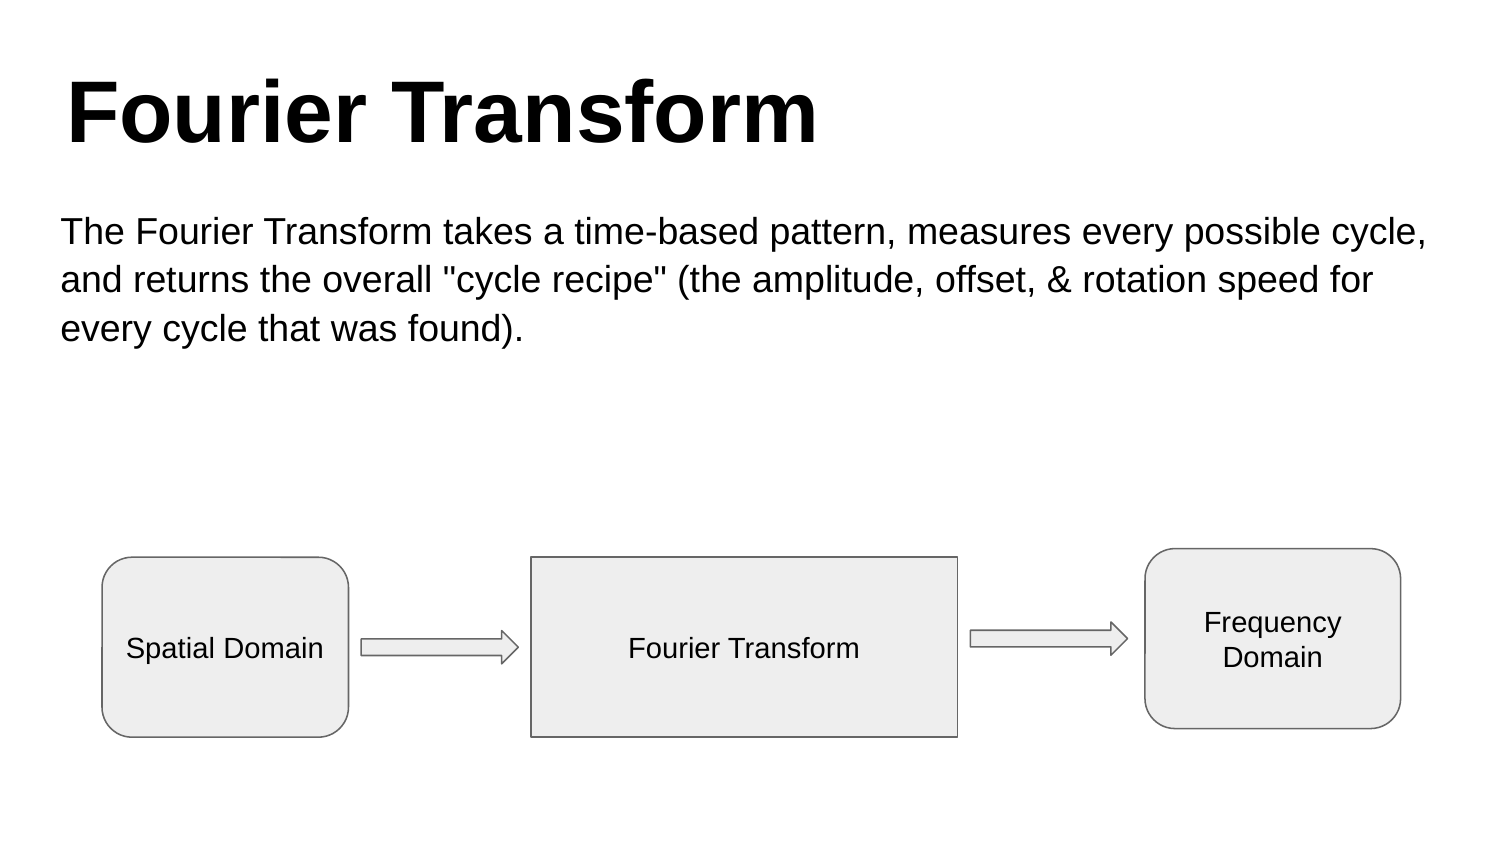

# Fourier Transform
The Fourier Transform takes a time-based pattern, measures every possible cycle, and returns the overall "cycle recipe" (the amplitude, offset, & rotation speed for every cycle that was found).

Frequency Domain
Spatial Domain
Fourier Transform